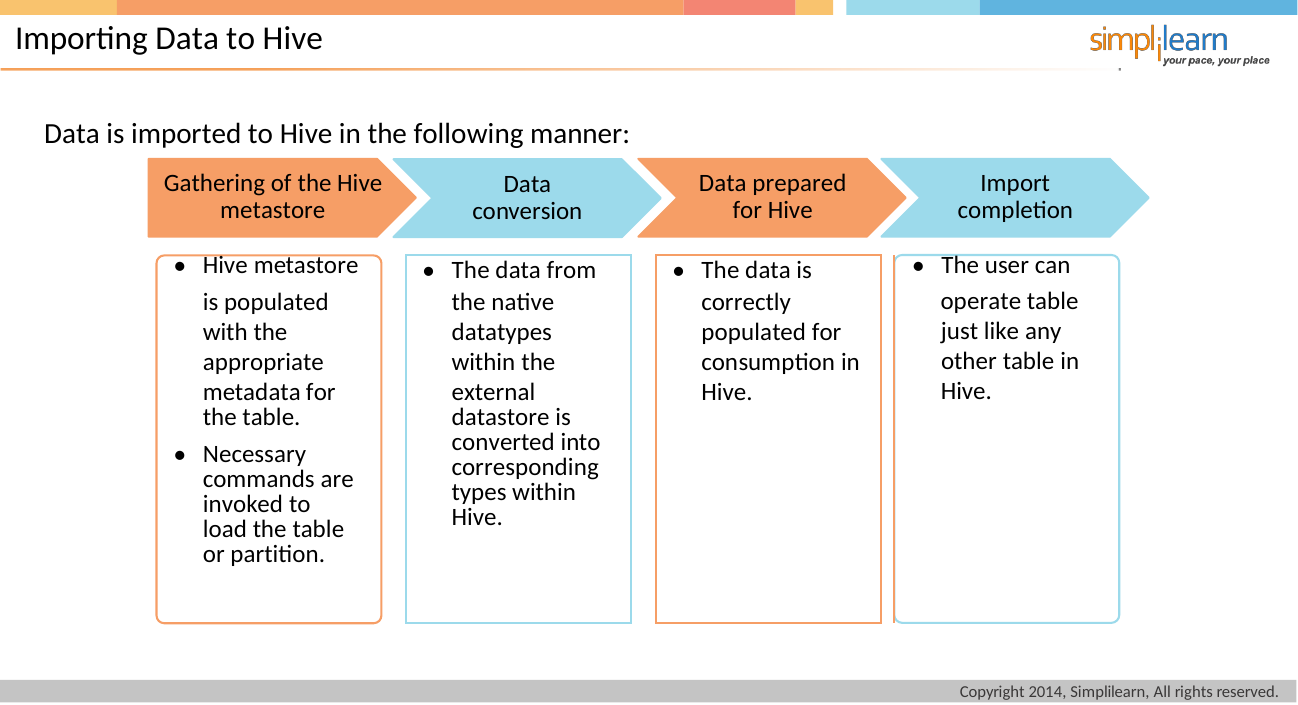

# Importing Data to Hive

Data is imported to Hive in the following manner:

Gathering of the Hive metastore
Data prepared for Hive
Import completion
Data conversion
| Hive metastore |  | The data from |  | The data is |  | The user can |
| --- | --- | --- | --- | --- | --- | --- |
| is populated |  | the native |  | correctly |  | operate table |
| with the |  | datatypes |  | populated for |  | just like any |
| appropriate |  | within the |  | consumption in |  | other table in |
| metadata for the table. Necessary commands are invoked to load the table or partition. |  | external datastore is converted into corresponding types within Hive. |  | Hive. |  | Hive. |

Copyright 2014, Simplilearn, All rights reserved.